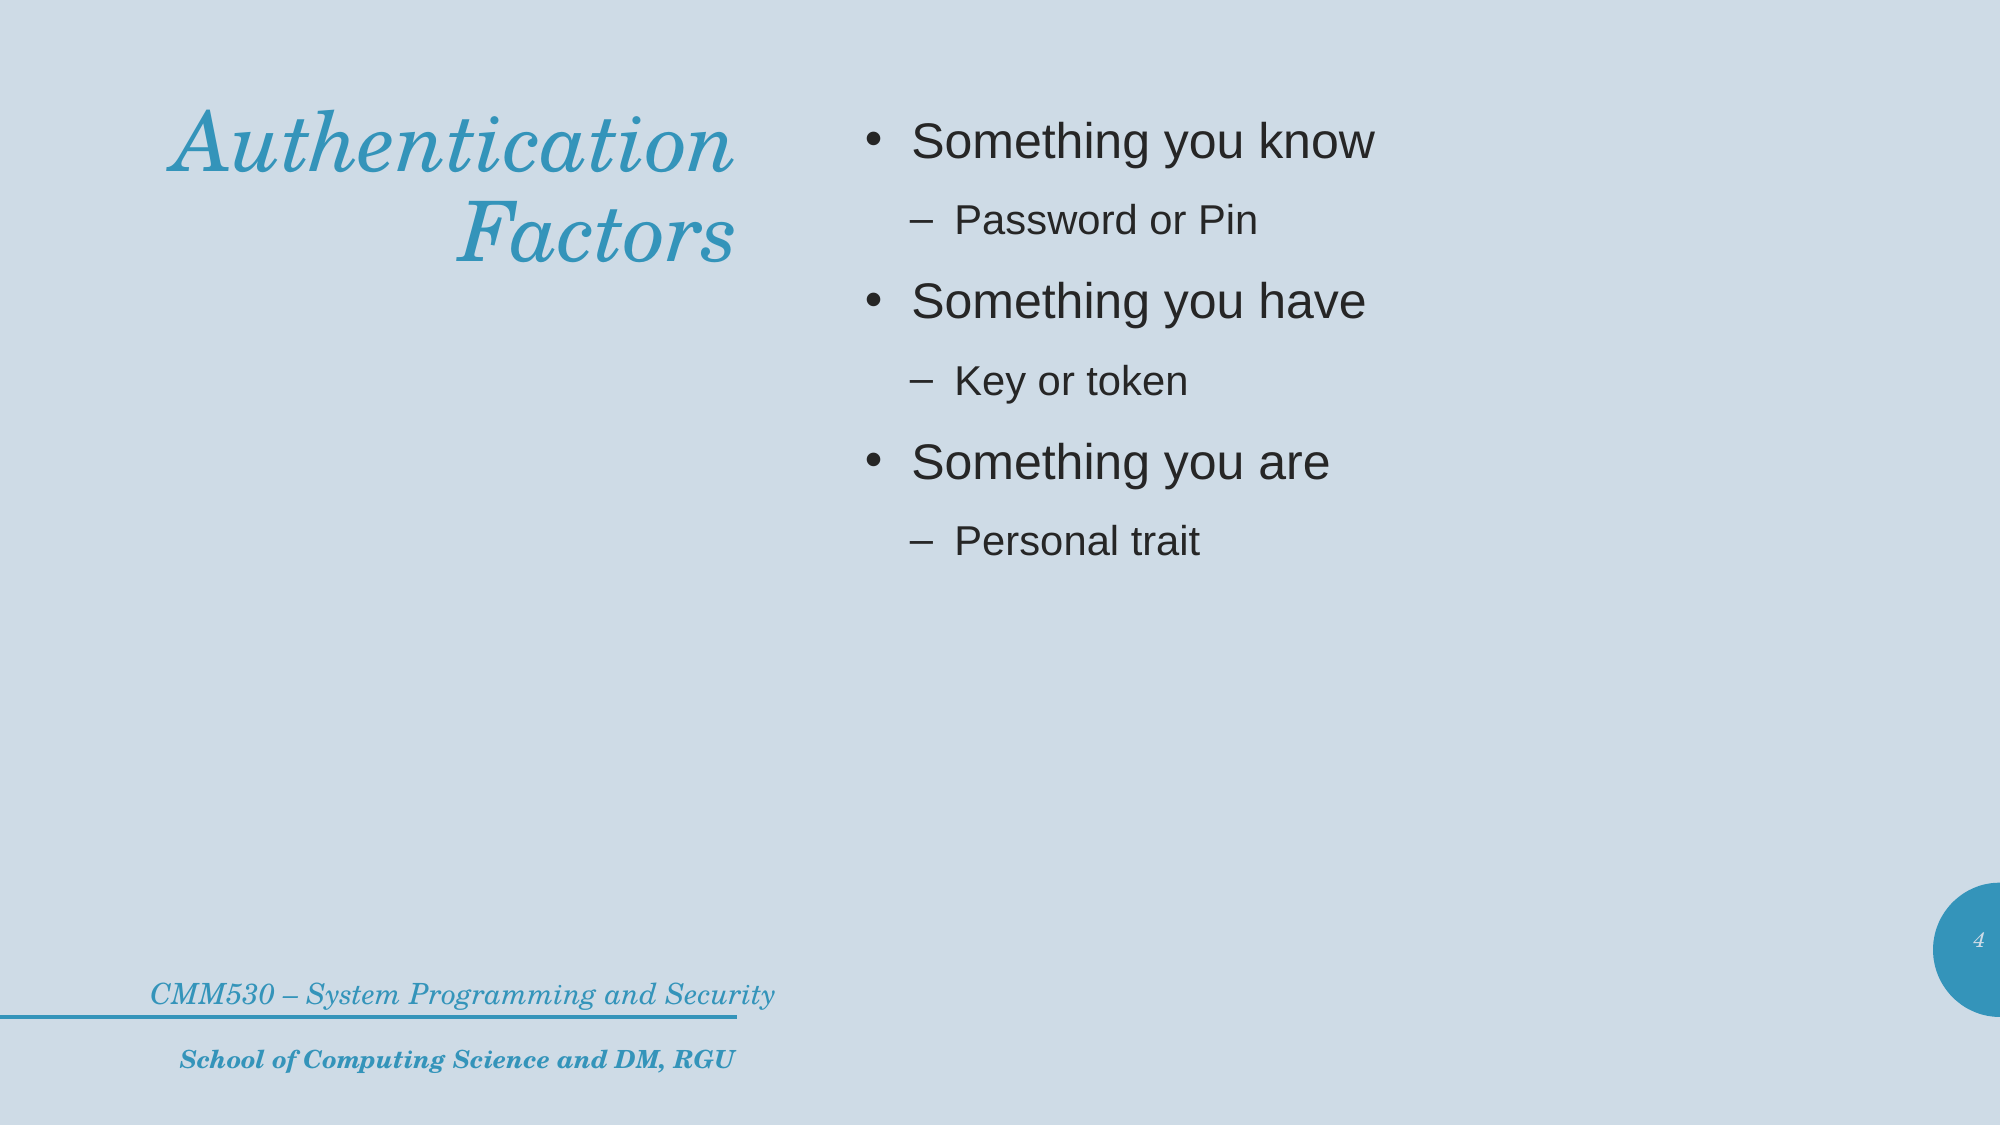

# Authentication Factors
Something you know
Password or Pin
Something you have
Key or token
Something you are
Personal trait
4